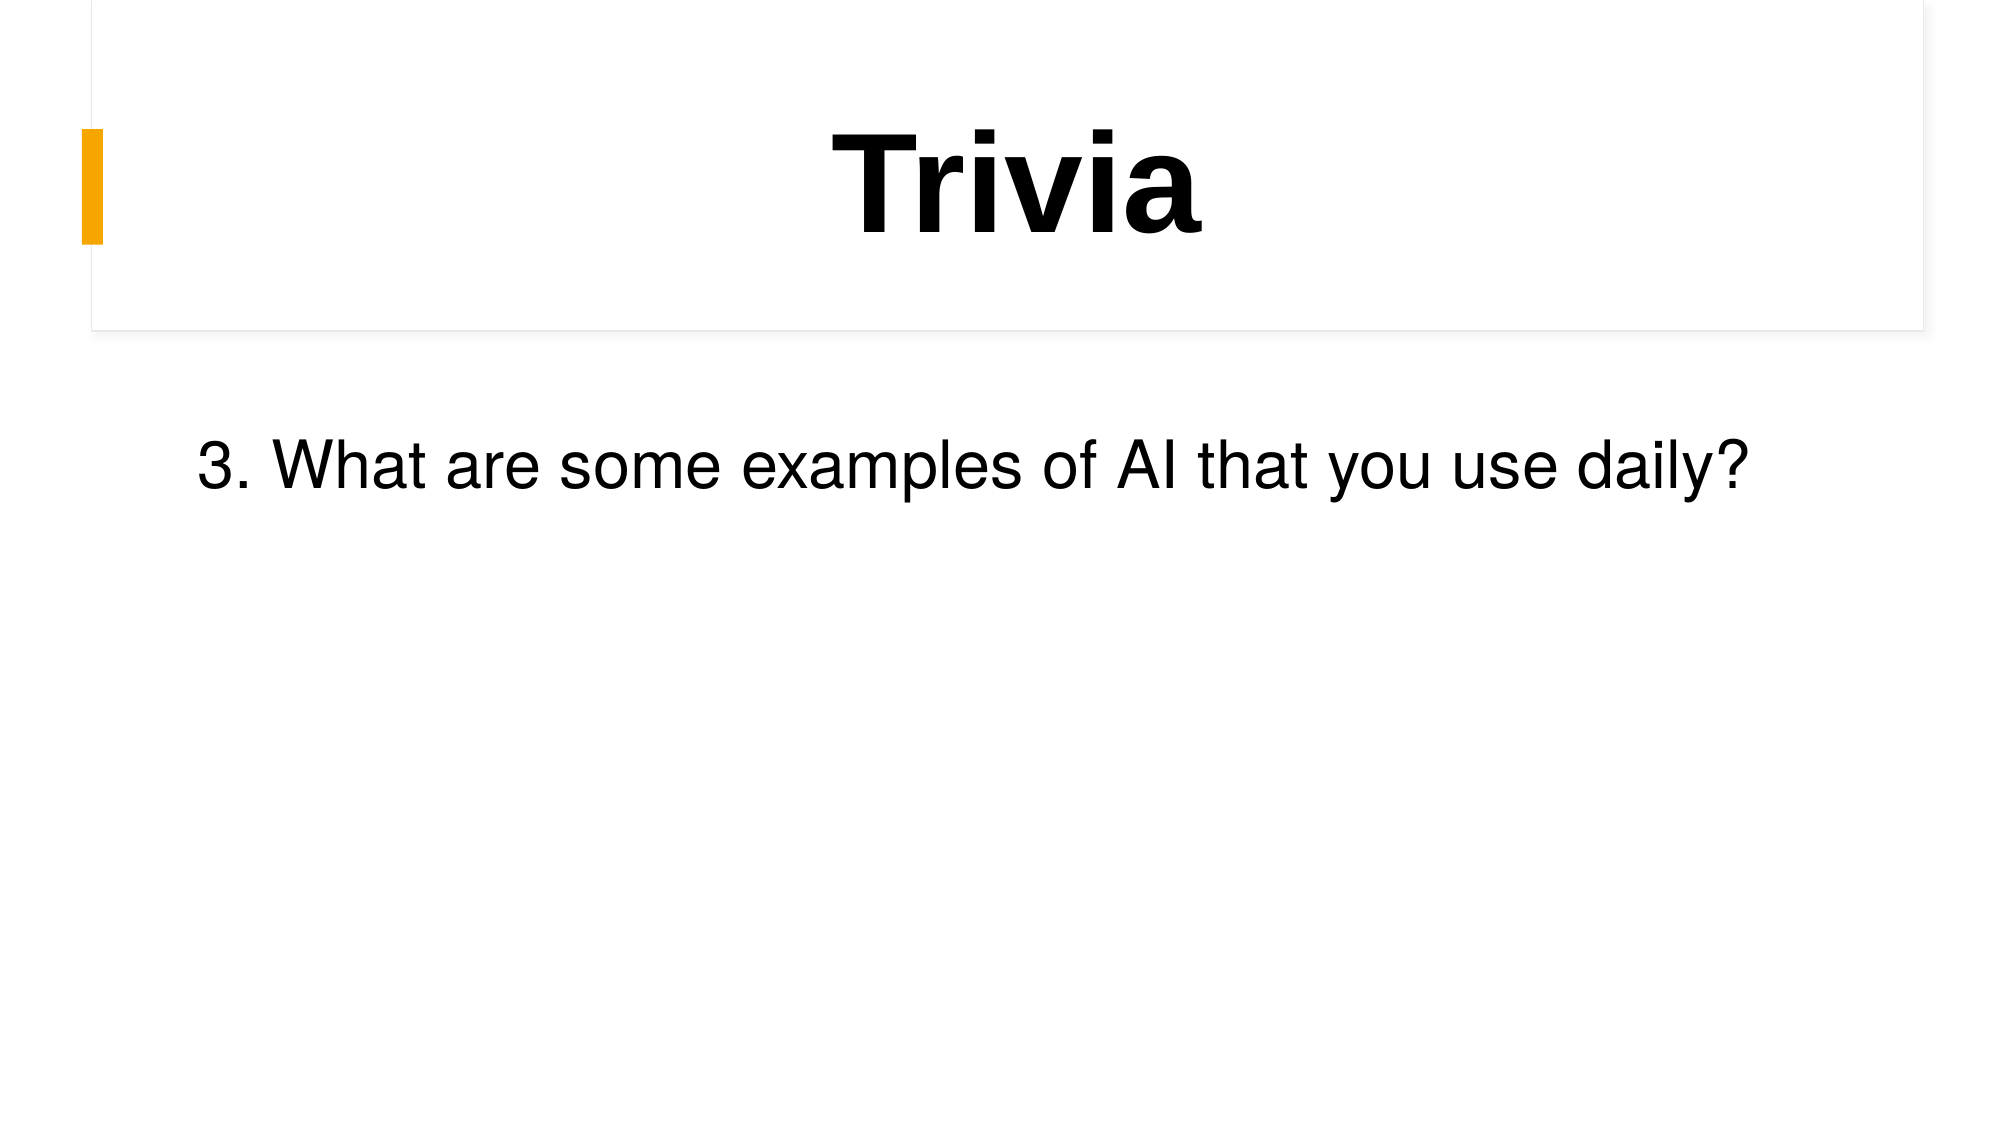

# Trivia
3. What are some examples of AI that you use daily?